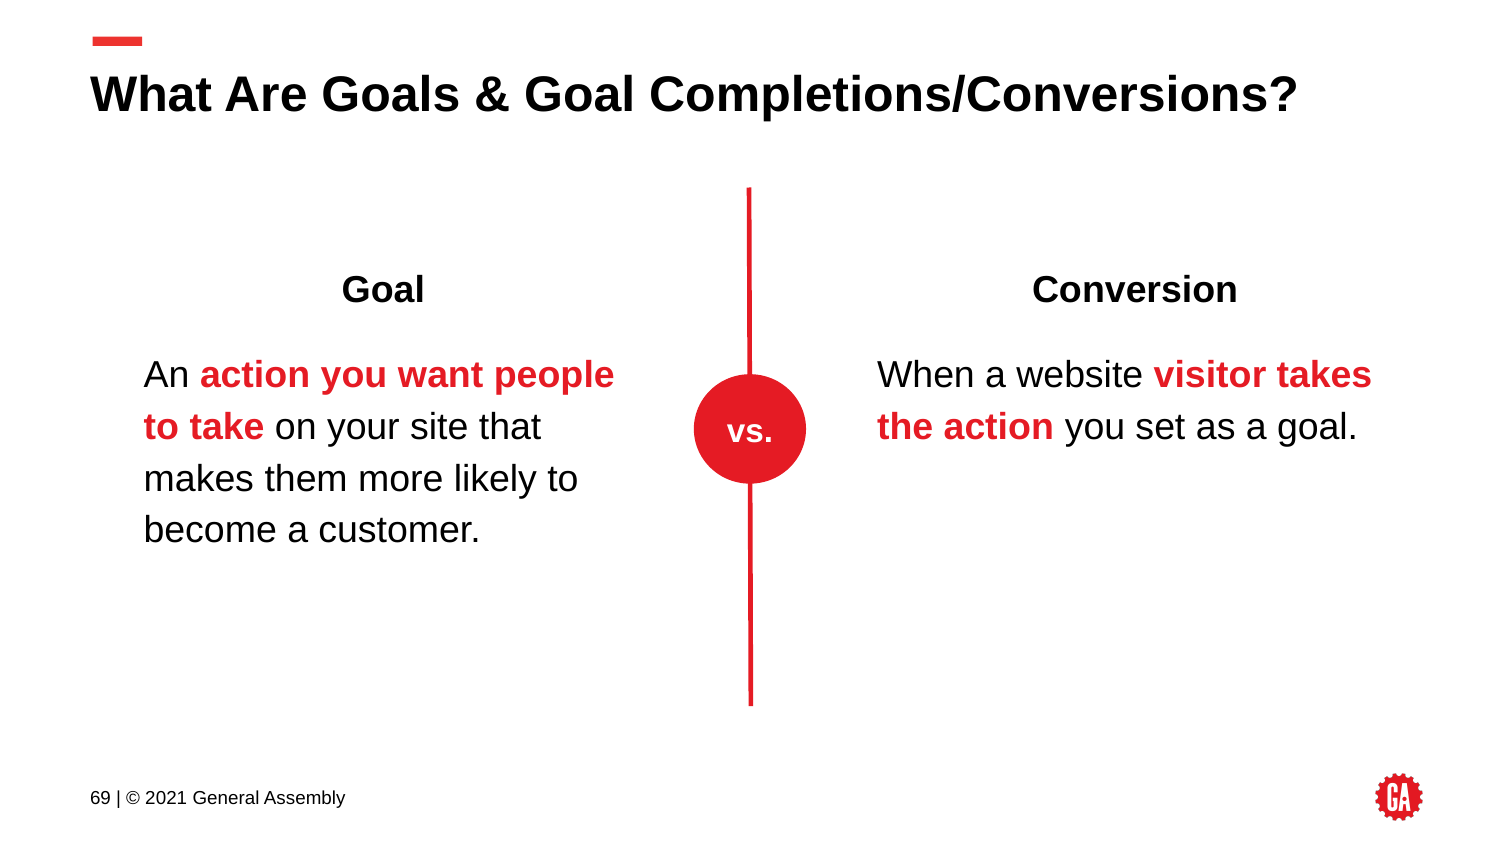

# What Are Goals & Goal Completions/Conversions?
vs.
Goal
An action you want people to take on your site that makes them more likely to become a customer.
Conversion
When a website visitor takes the action you set as a goal.
69 | © 2021 General Assembly